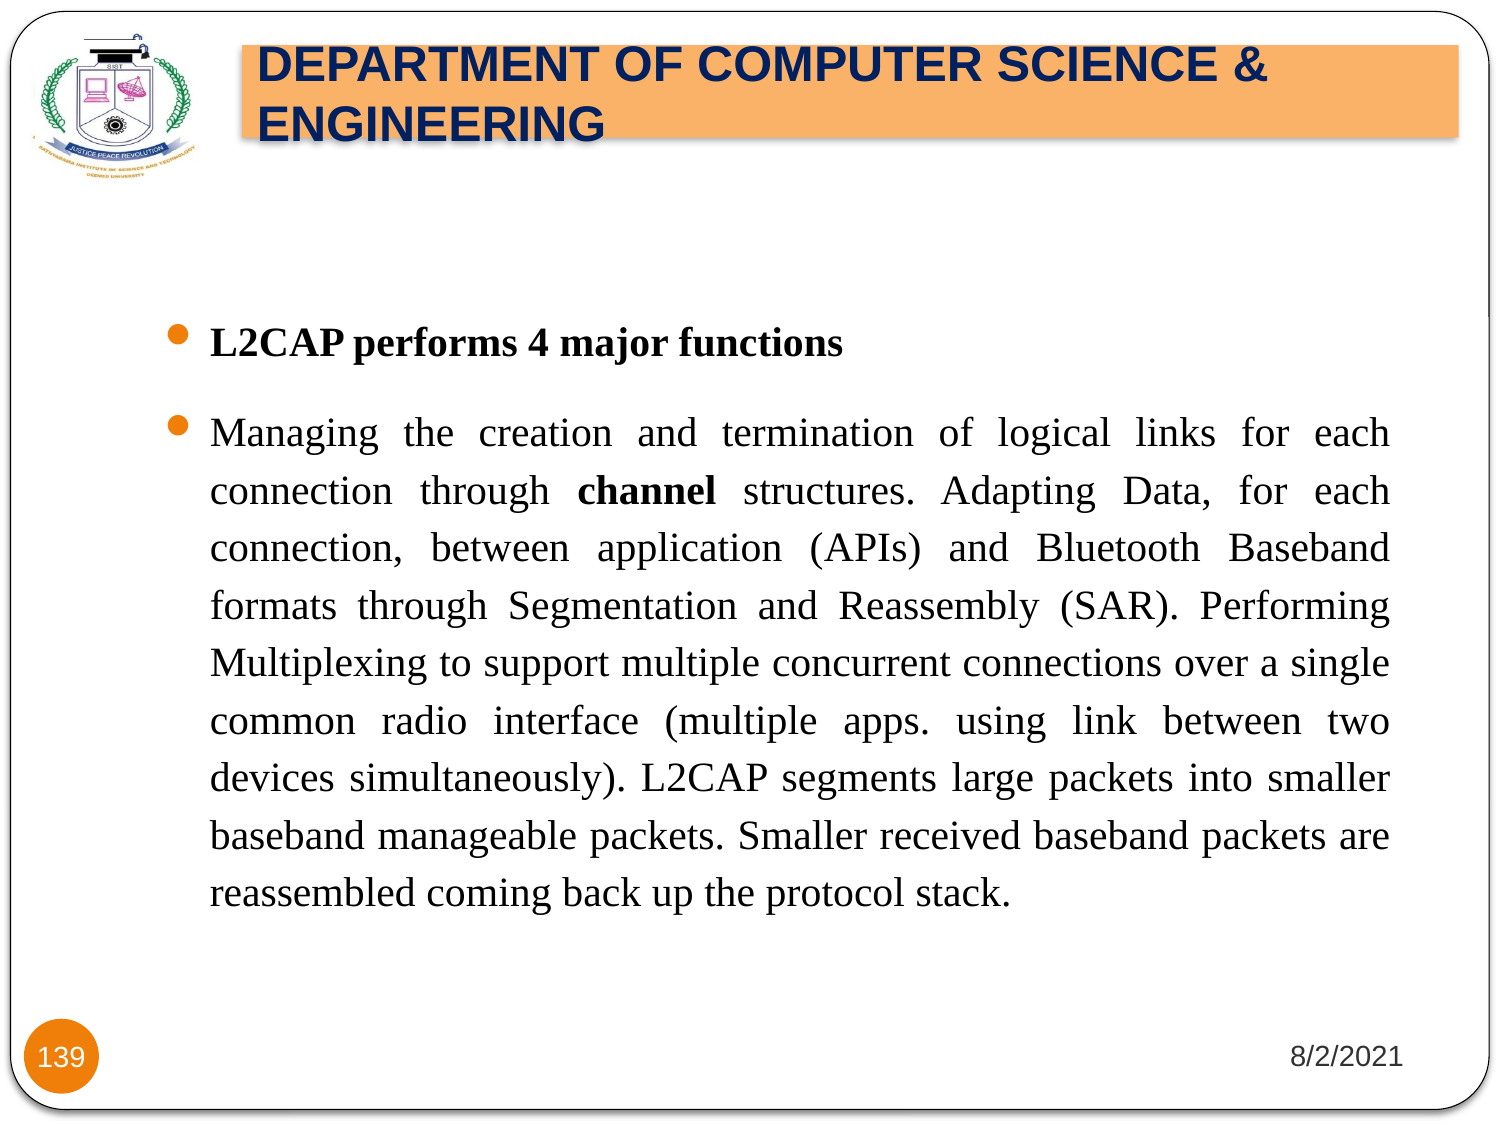

L2CAP performs 4 major functions
Managing the creation and termination of logical links for each connection through channel structures. Adapting Data, for each connection, between application (APIs) and Bluetooth Baseband formats through Segmentation and Reassembly (SAR). Performing Multiplexing to support multiple concurrent connections over a single common radio interface (multiple apps. using link between two devices simultaneously). L2CAP segments large packets into smaller baseband manageable packets. Smaller received baseband packets are reassembled coming back up the protocol stack.

8/2/2021
139